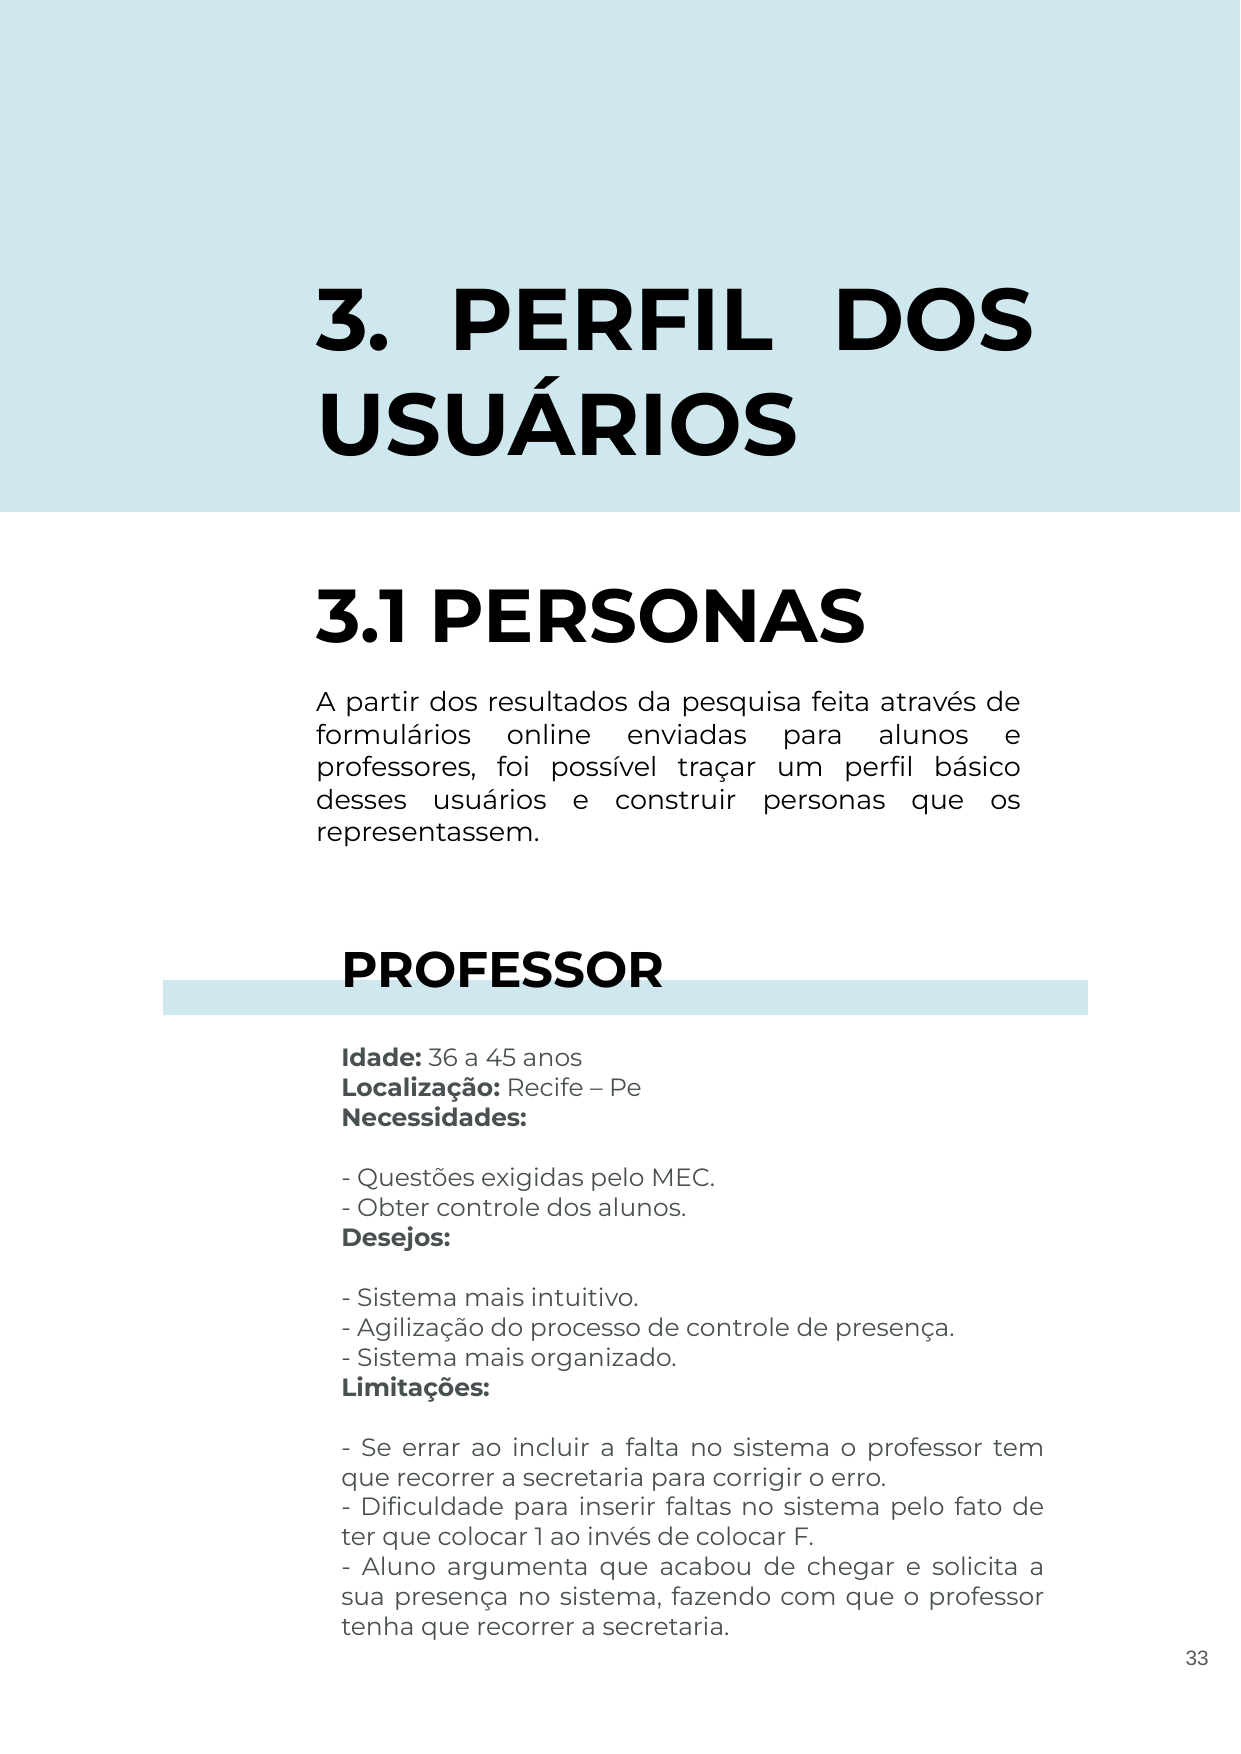

3. PERFIL DOS USUÁRIOS
3.1 PERSONAS
A partir dos resultados da pesquisa feita através de formulários online enviadas para alunos e professores, foi possível traçar um perfil básico desses usuários e construir personas que os representassem.

PROFESSOR

Idade: 36 a 45 anos
Localização: Recife – Pe
Necessidades:

- Questões exigidas pelo MEC.
- Obter controle dos alunos.
Desejos:

- Sistema mais intuitivo.
- Agilização do processo de controle de presença.
- Sistema mais organizado.
Limitações:

- Se errar ao incluir a falta no sistema o professor tem que recorrer a secretaria para corrigir o erro.
- Dificuldade para inserir faltas no sistema pelo fato de ter que colocar 1 ao invés de colocar F.
- Aluno argumenta que acabou de chegar e solicita a sua presença no sistema, fazendo com que o professor tenha que recorrer a secretaria.
33